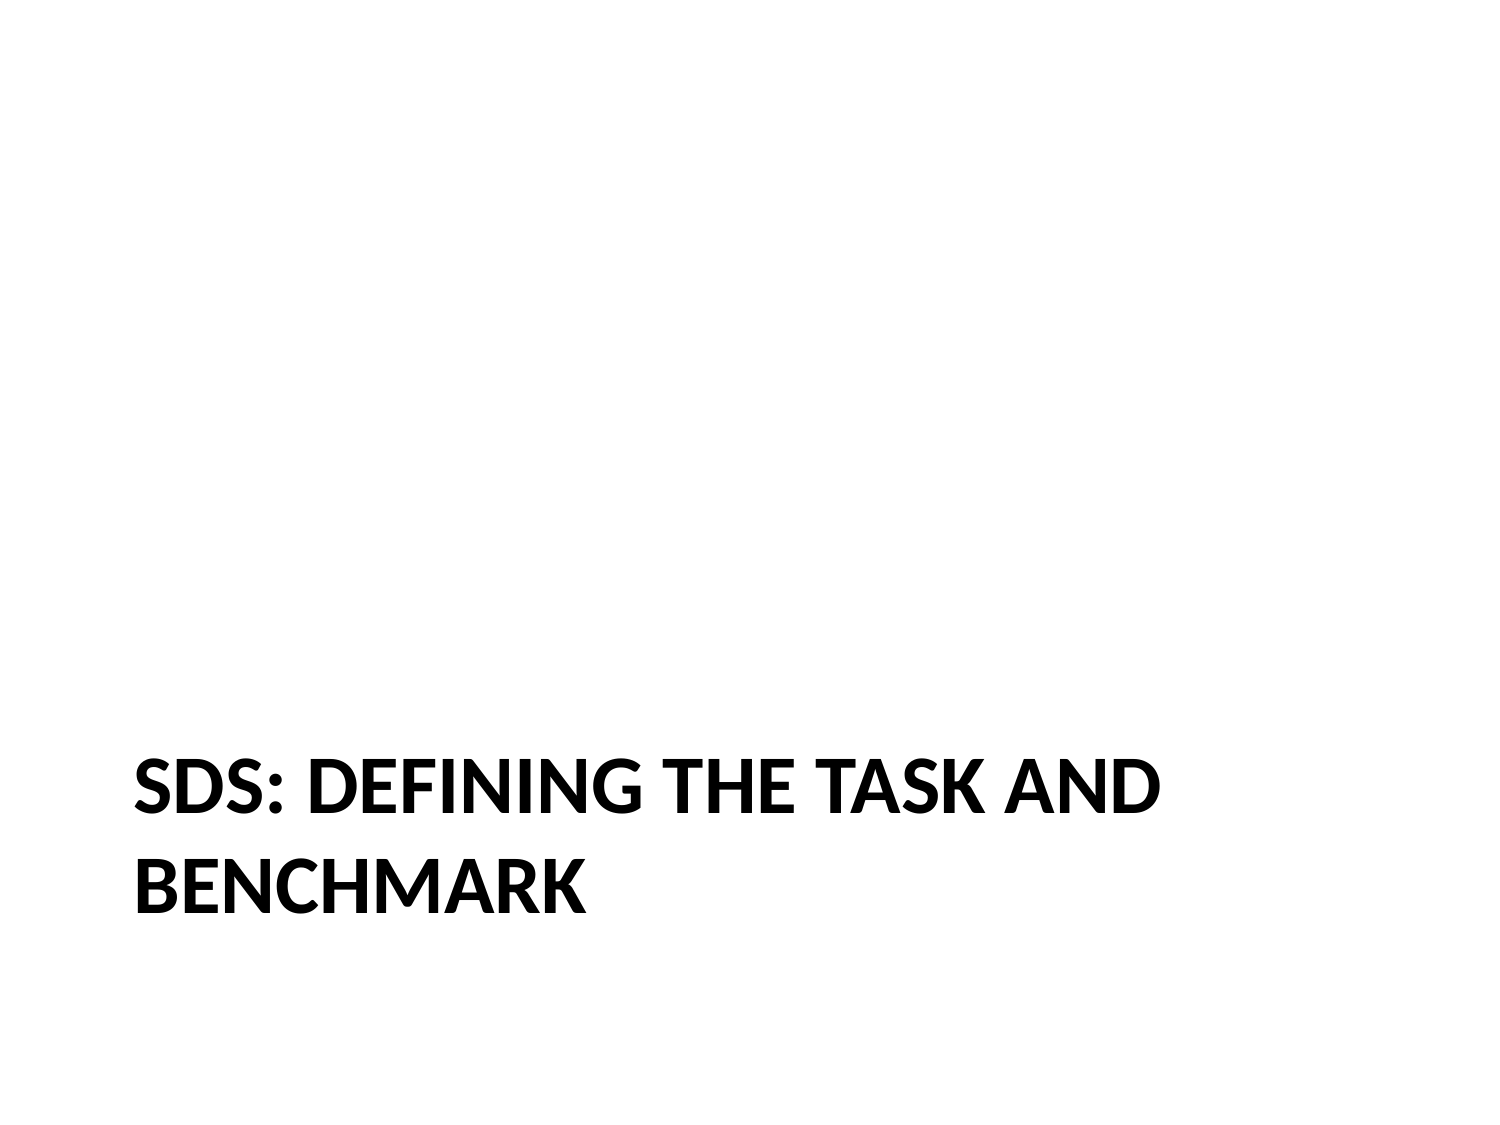

# SDS: Defining the task and benchmark